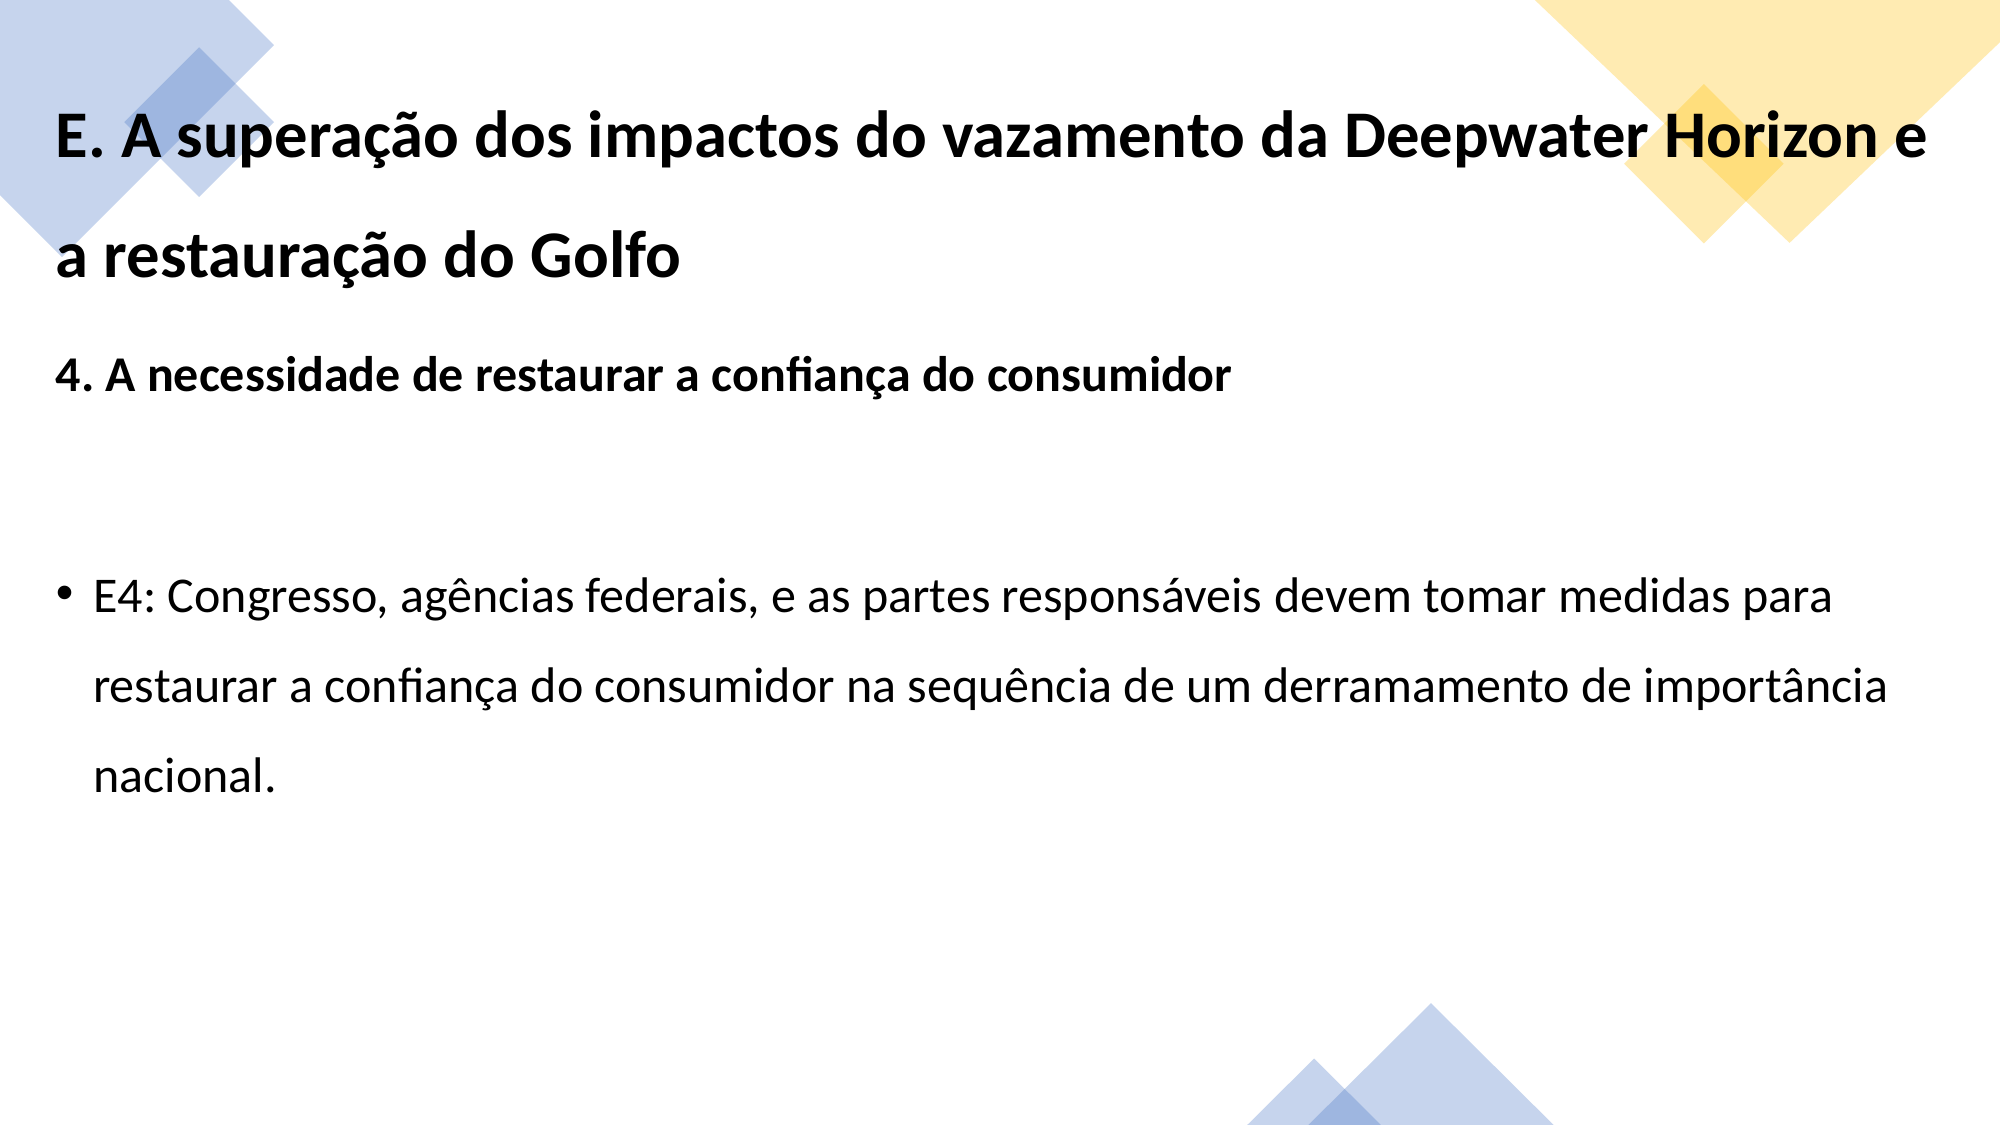

E. A superação dos impactos do vazamento da Deepwater Horizon e a restauração do Golfo
4. A necessidade de restaurar a confiança do consumidor

E4: Congresso, agências federais, e as partes responsáveis ​​devem tomar medidas para restaurar a confiança do consumidor na sequência de um derramamento de importância nacional.